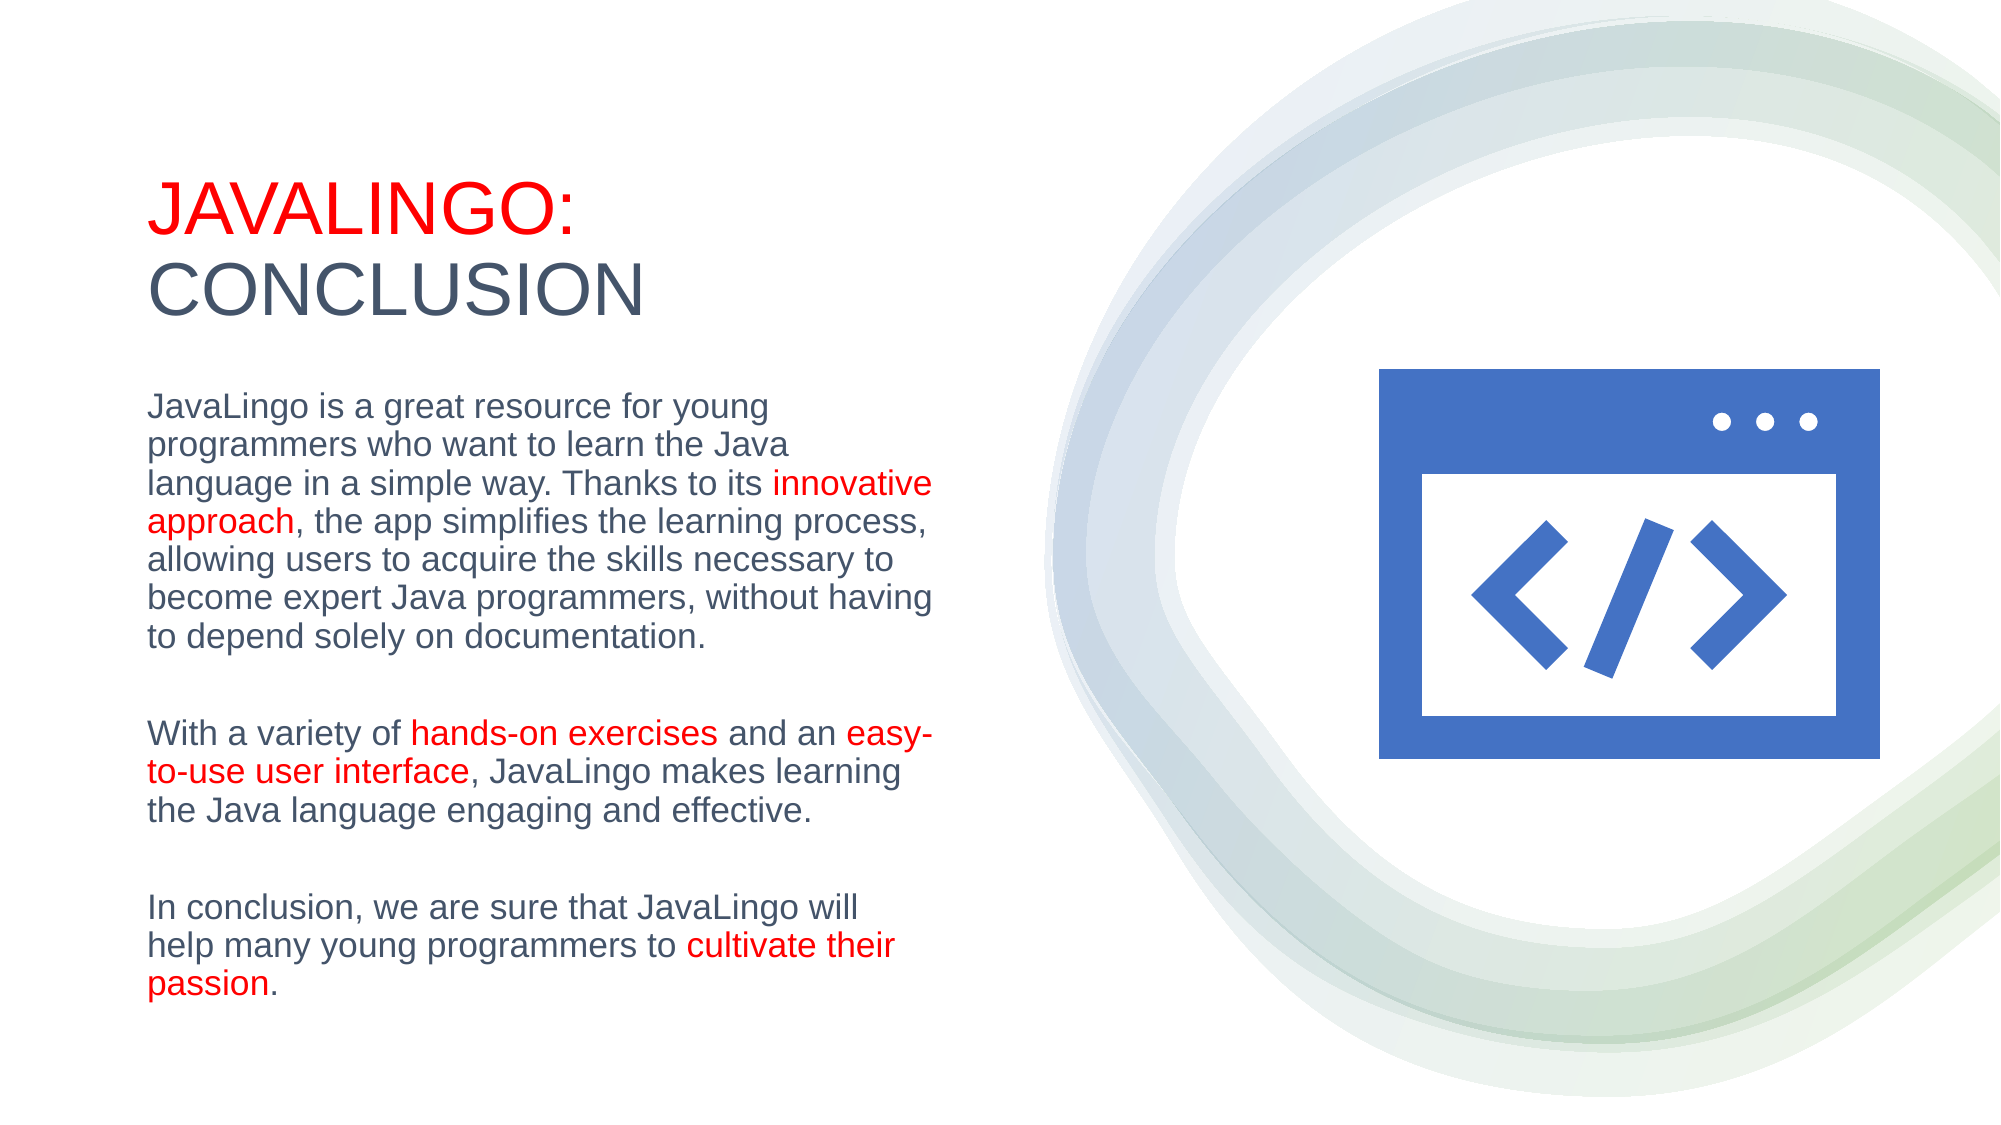

# JAVALINGO: CONCLUSION

JavaLingo is a great resource for young programmers who want to learn the Java language in a simple way. Thanks to its innovative approach, the app simplifies the learning process, allowing users to acquire the skills necessary to become expert Java programmers, without having to depend solely on documentation.

With a variety of hands-on exercises and an easy-to-use user interface, JavaLingo makes learning the Java language engaging and effective.

In conclusion, we are sure that JavaLingo will help many young programmers to cultivate their passion.